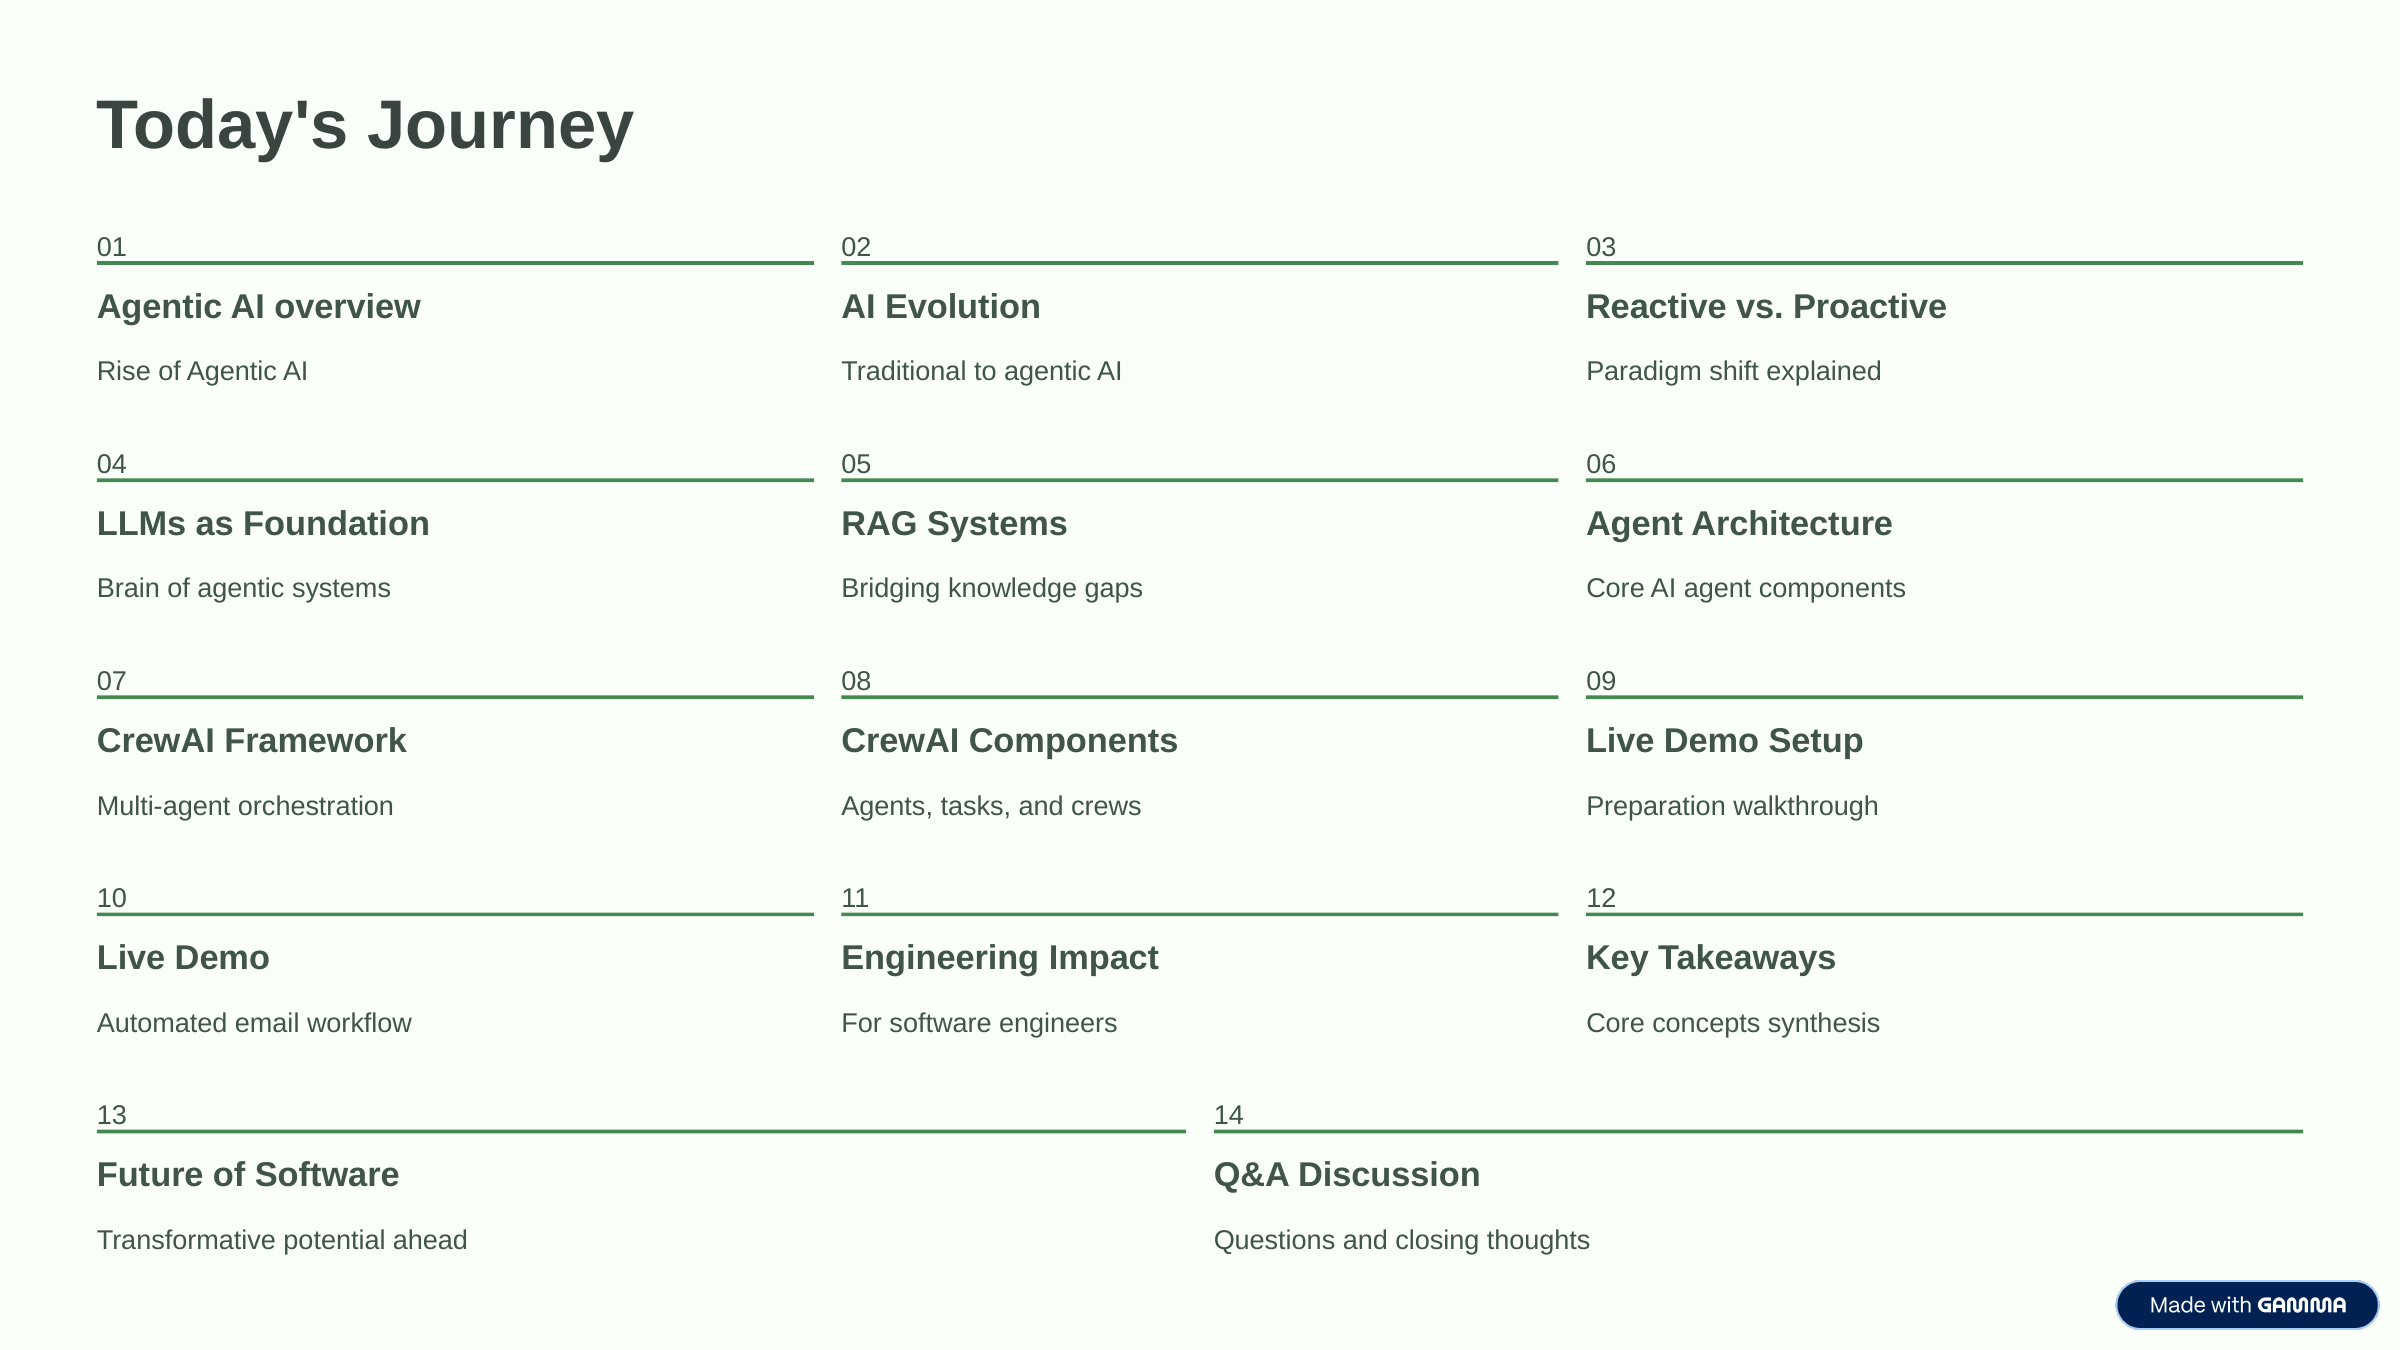

Today's Journey
01
02
03

Agentic AI overview
AI Evolution
Reactive vs. Proactive
Rise of Agentic AI
Traditional to agentic AI
Paradigm shift explained
04
05
06

LLMs as Foundation
RAG Systems
Agent Architecture
Brain of agentic systems
Bridging knowledge gaps
Core AI agent components
07
08
09

CrewAI Framework
CrewAI Components
Live Demo Setup
Multi-agent orchestration
Agents, tasks, and crews
Preparation walkthrough
10
11
12

Live Demo
Engineering Impact
Key Takeaways
Automated email workflow
For software engineers
Core concepts synthesis
13
14

Future of Software
Q&A Discussion
Transformative potential ahead
Questions and closing thoughts